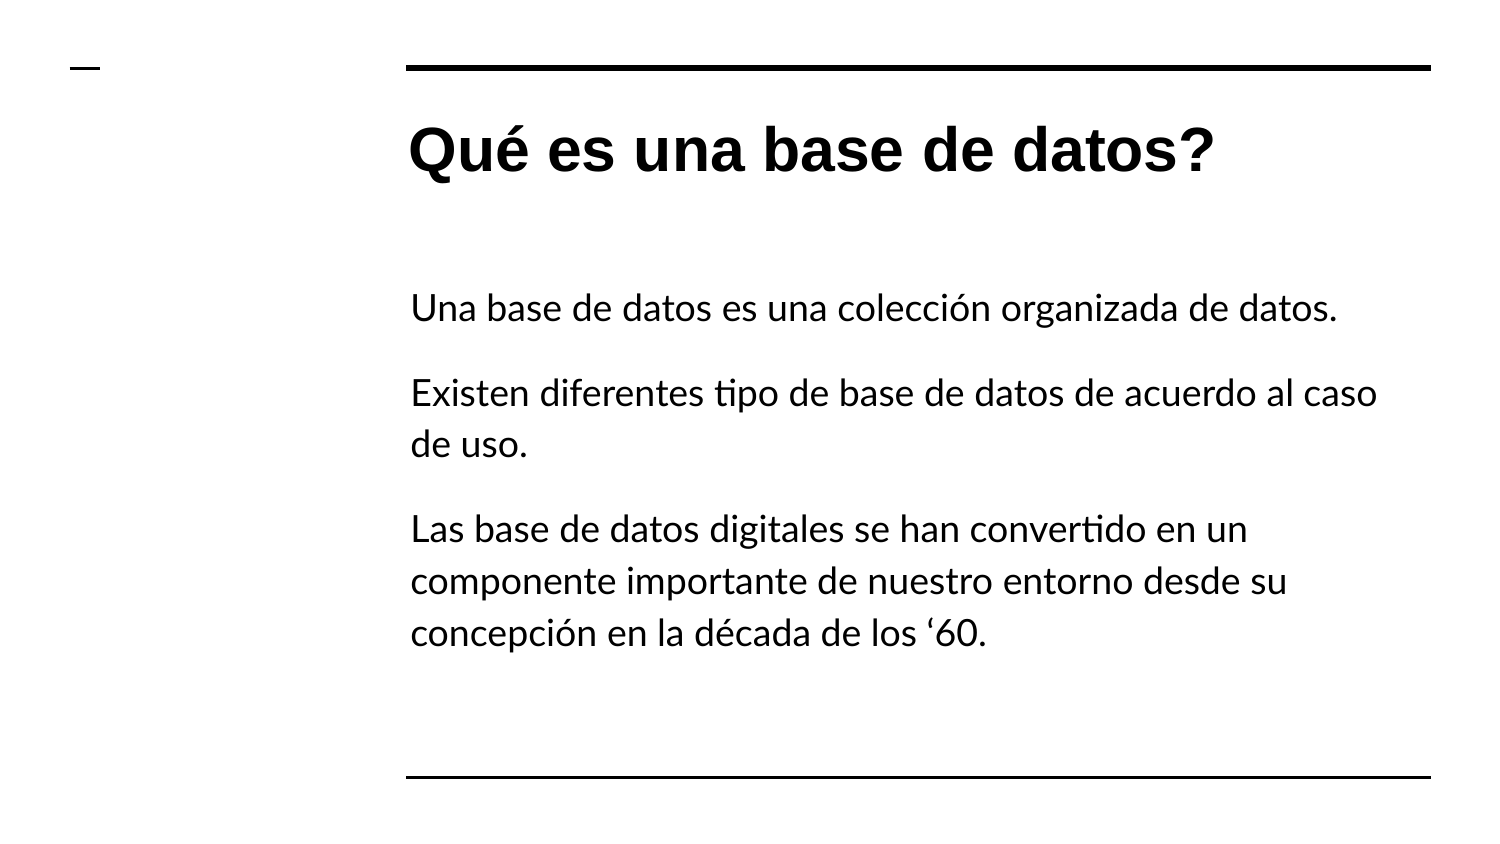

# Qué es una base de datos?

Una base de datos es una colección organizada de datos.
Existen diferentes tipo de base de datos de acuerdo al caso de uso.
Las base de datos digitales se han convertido en un componente importante de nuestro entorno desde su concepción en la década de los ‘60.